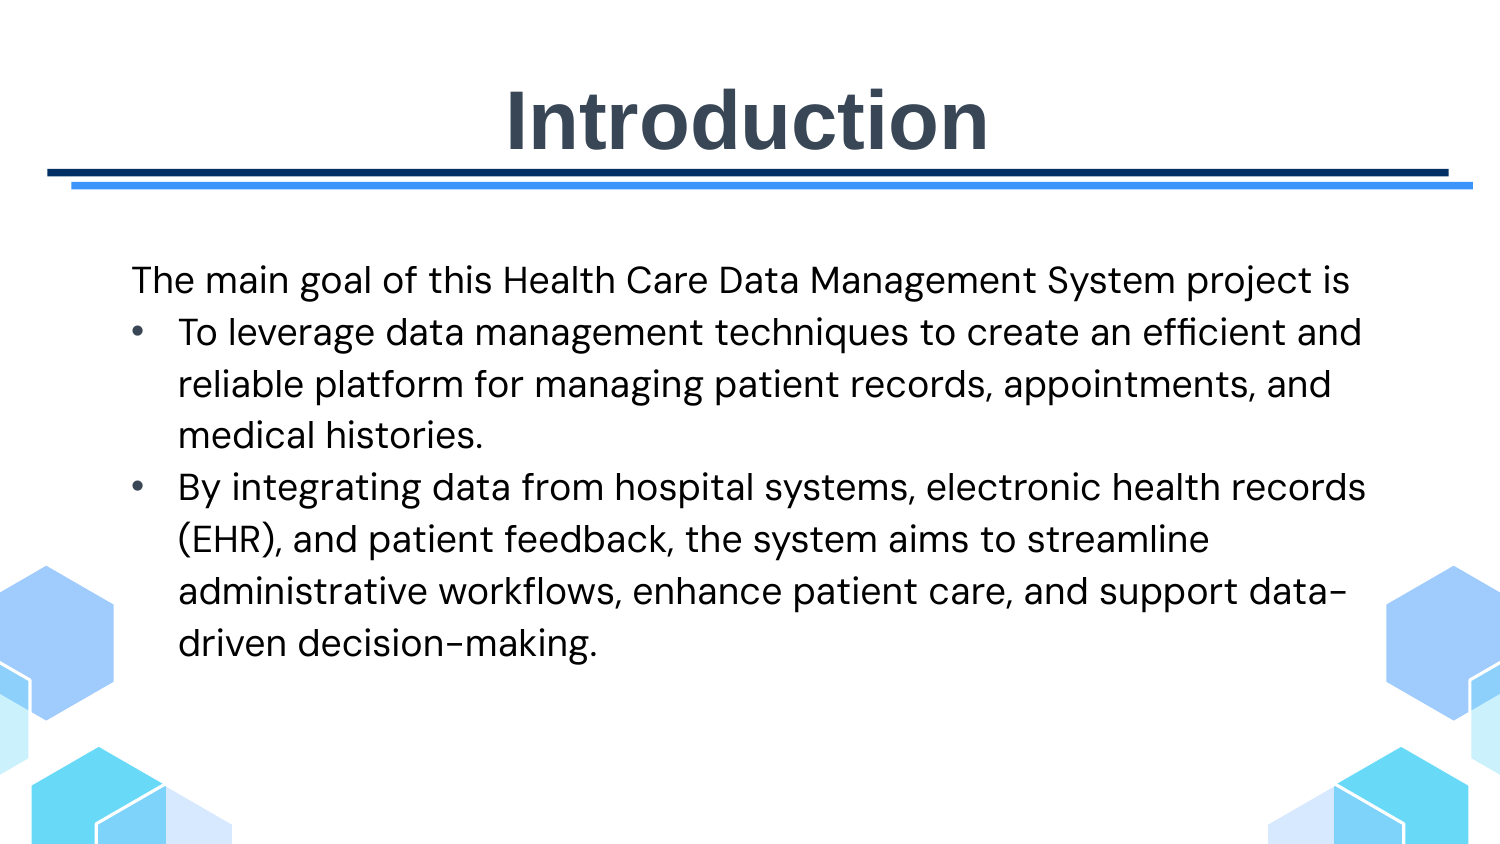

# Introduction

The main goal of this Health Care Data Management System project is
To leverage data management techniques to create an efficient and reliable platform for managing patient records, appointments, and medical histories.
By integrating data from hospital systems, electronic health records (EHR), and patient feedback, the system aims to streamline administrative workflows, enhance patient care, and support data-driven decision-making.